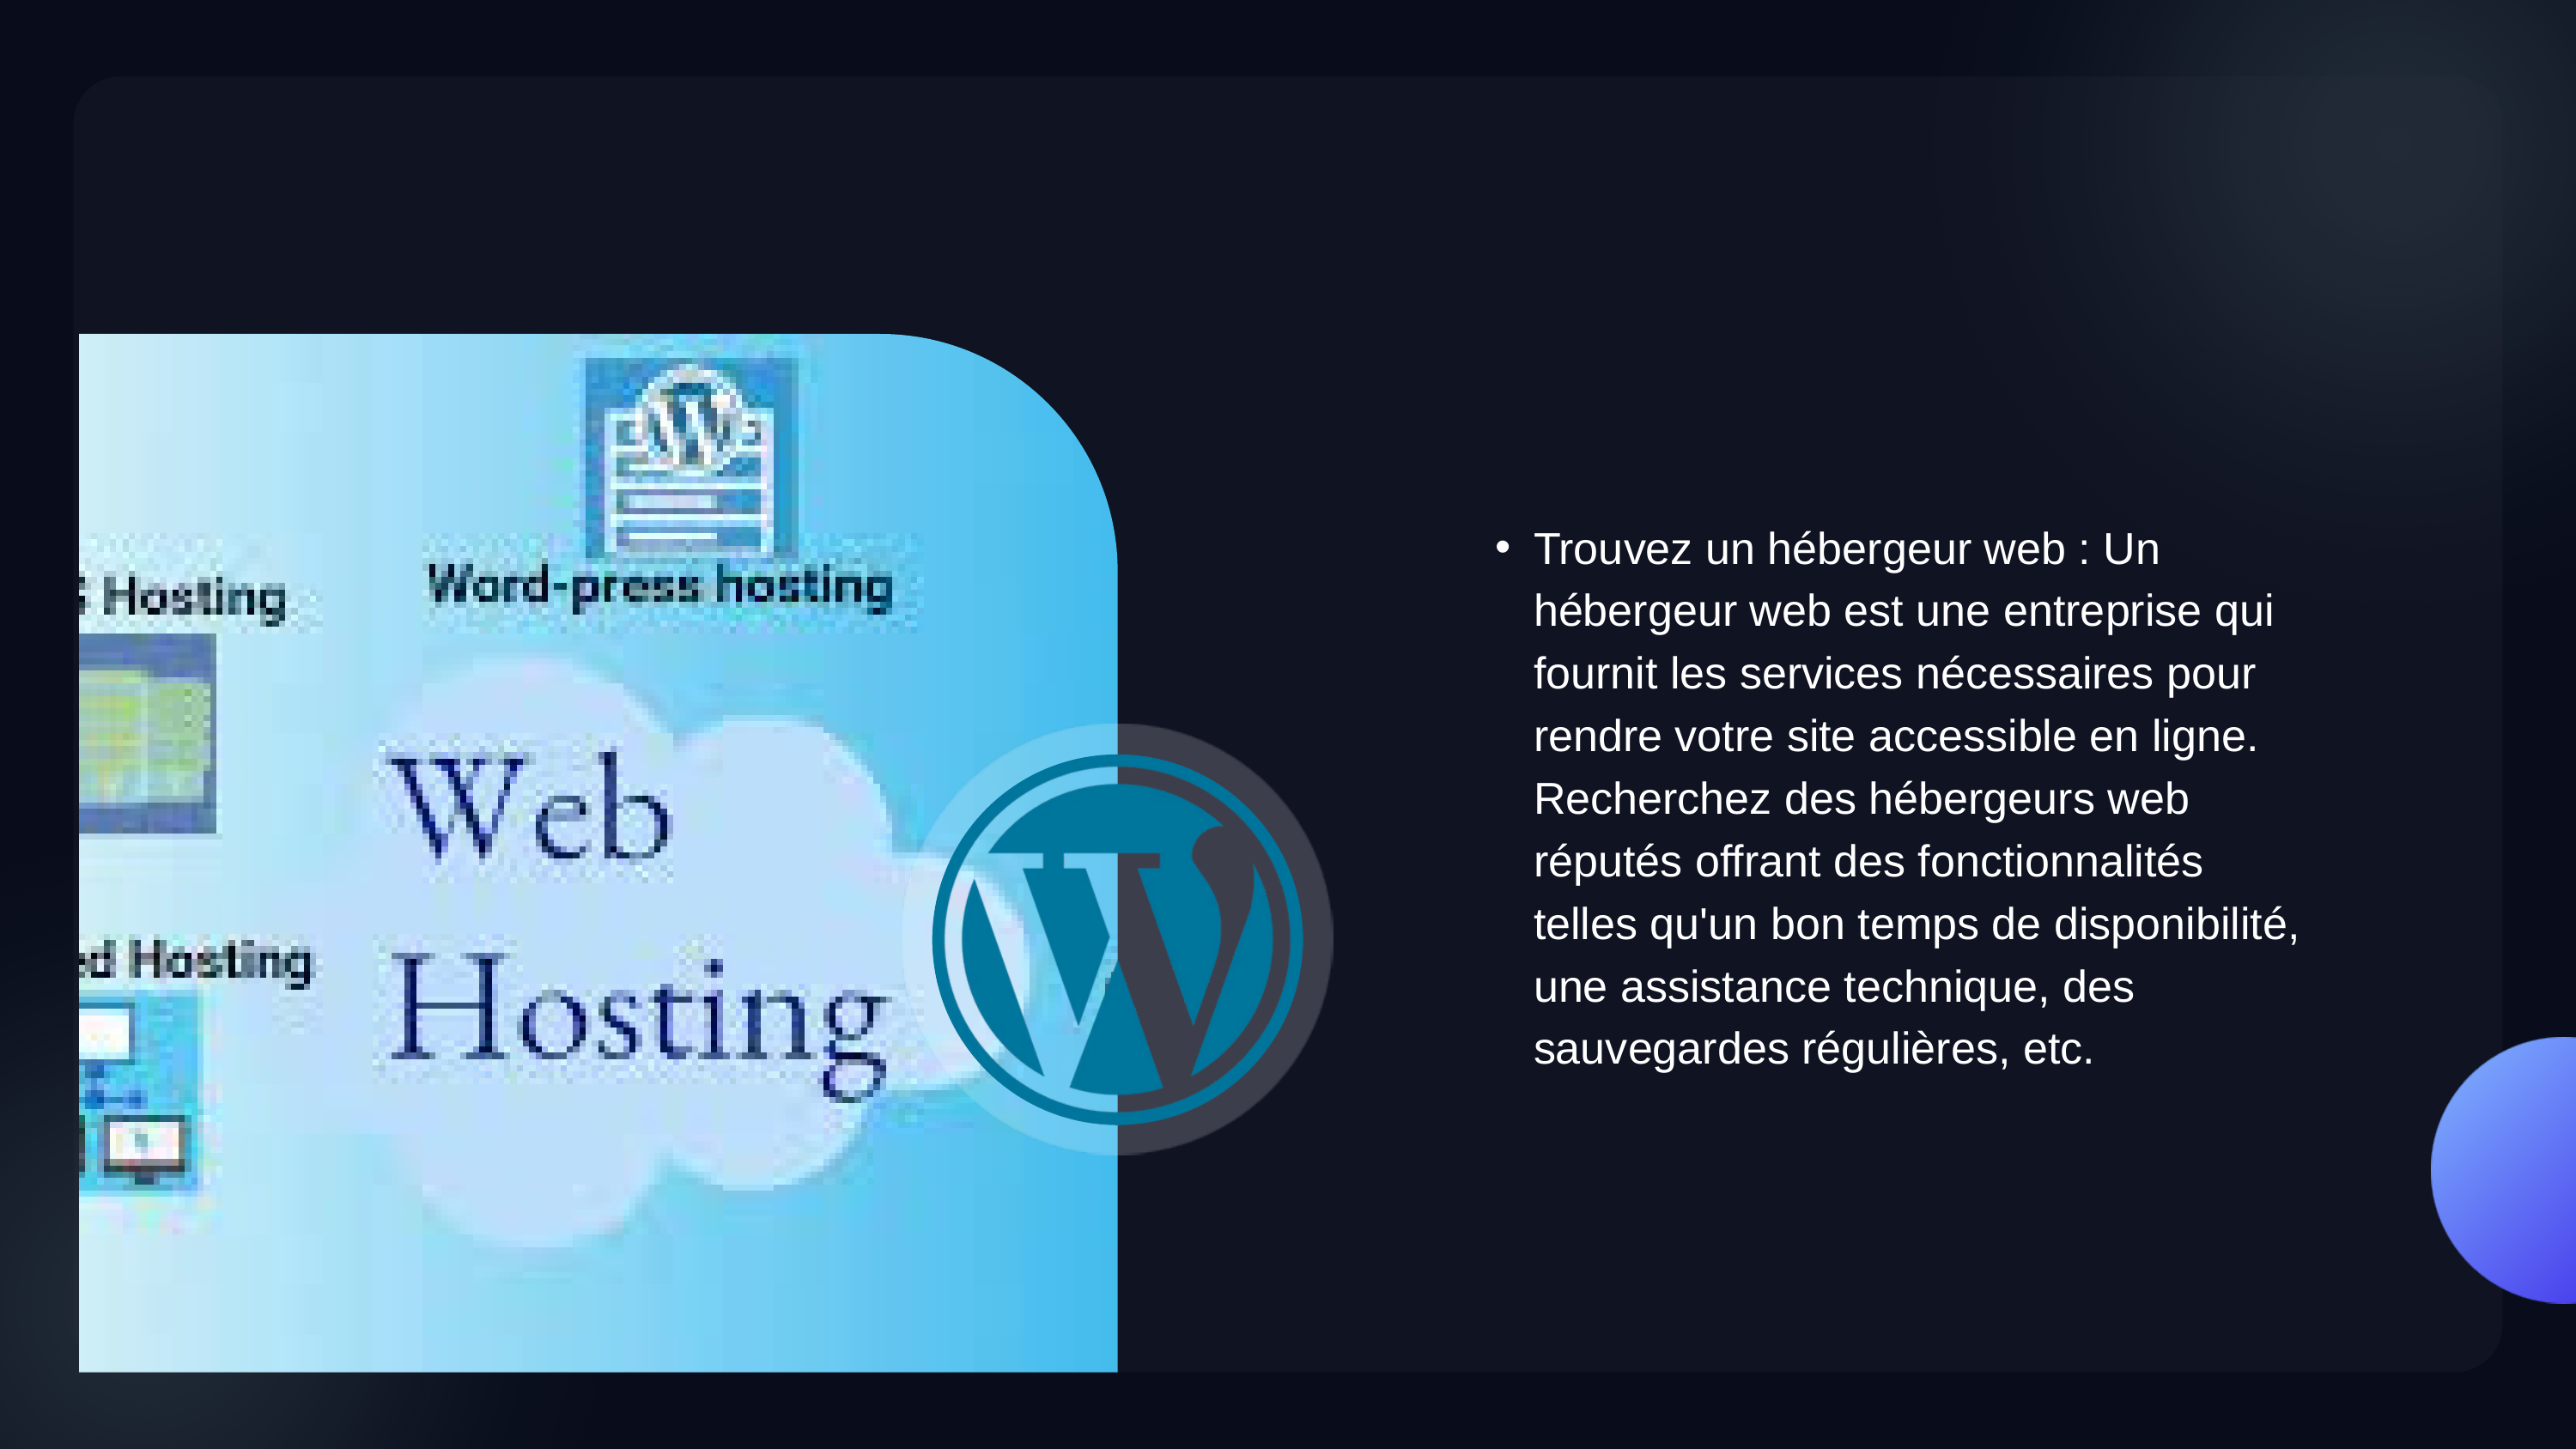

Trouvez un hébergeur web : Un hébergeur web est une entreprise qui fournit les services nécessaires pour rendre votre site accessible en ligne. Recherchez des hébergeurs web réputés offrant des fonctionnalités telles qu'un bon temps de disponibilité, une assistance technique, des sauvegardes régulières, etc.